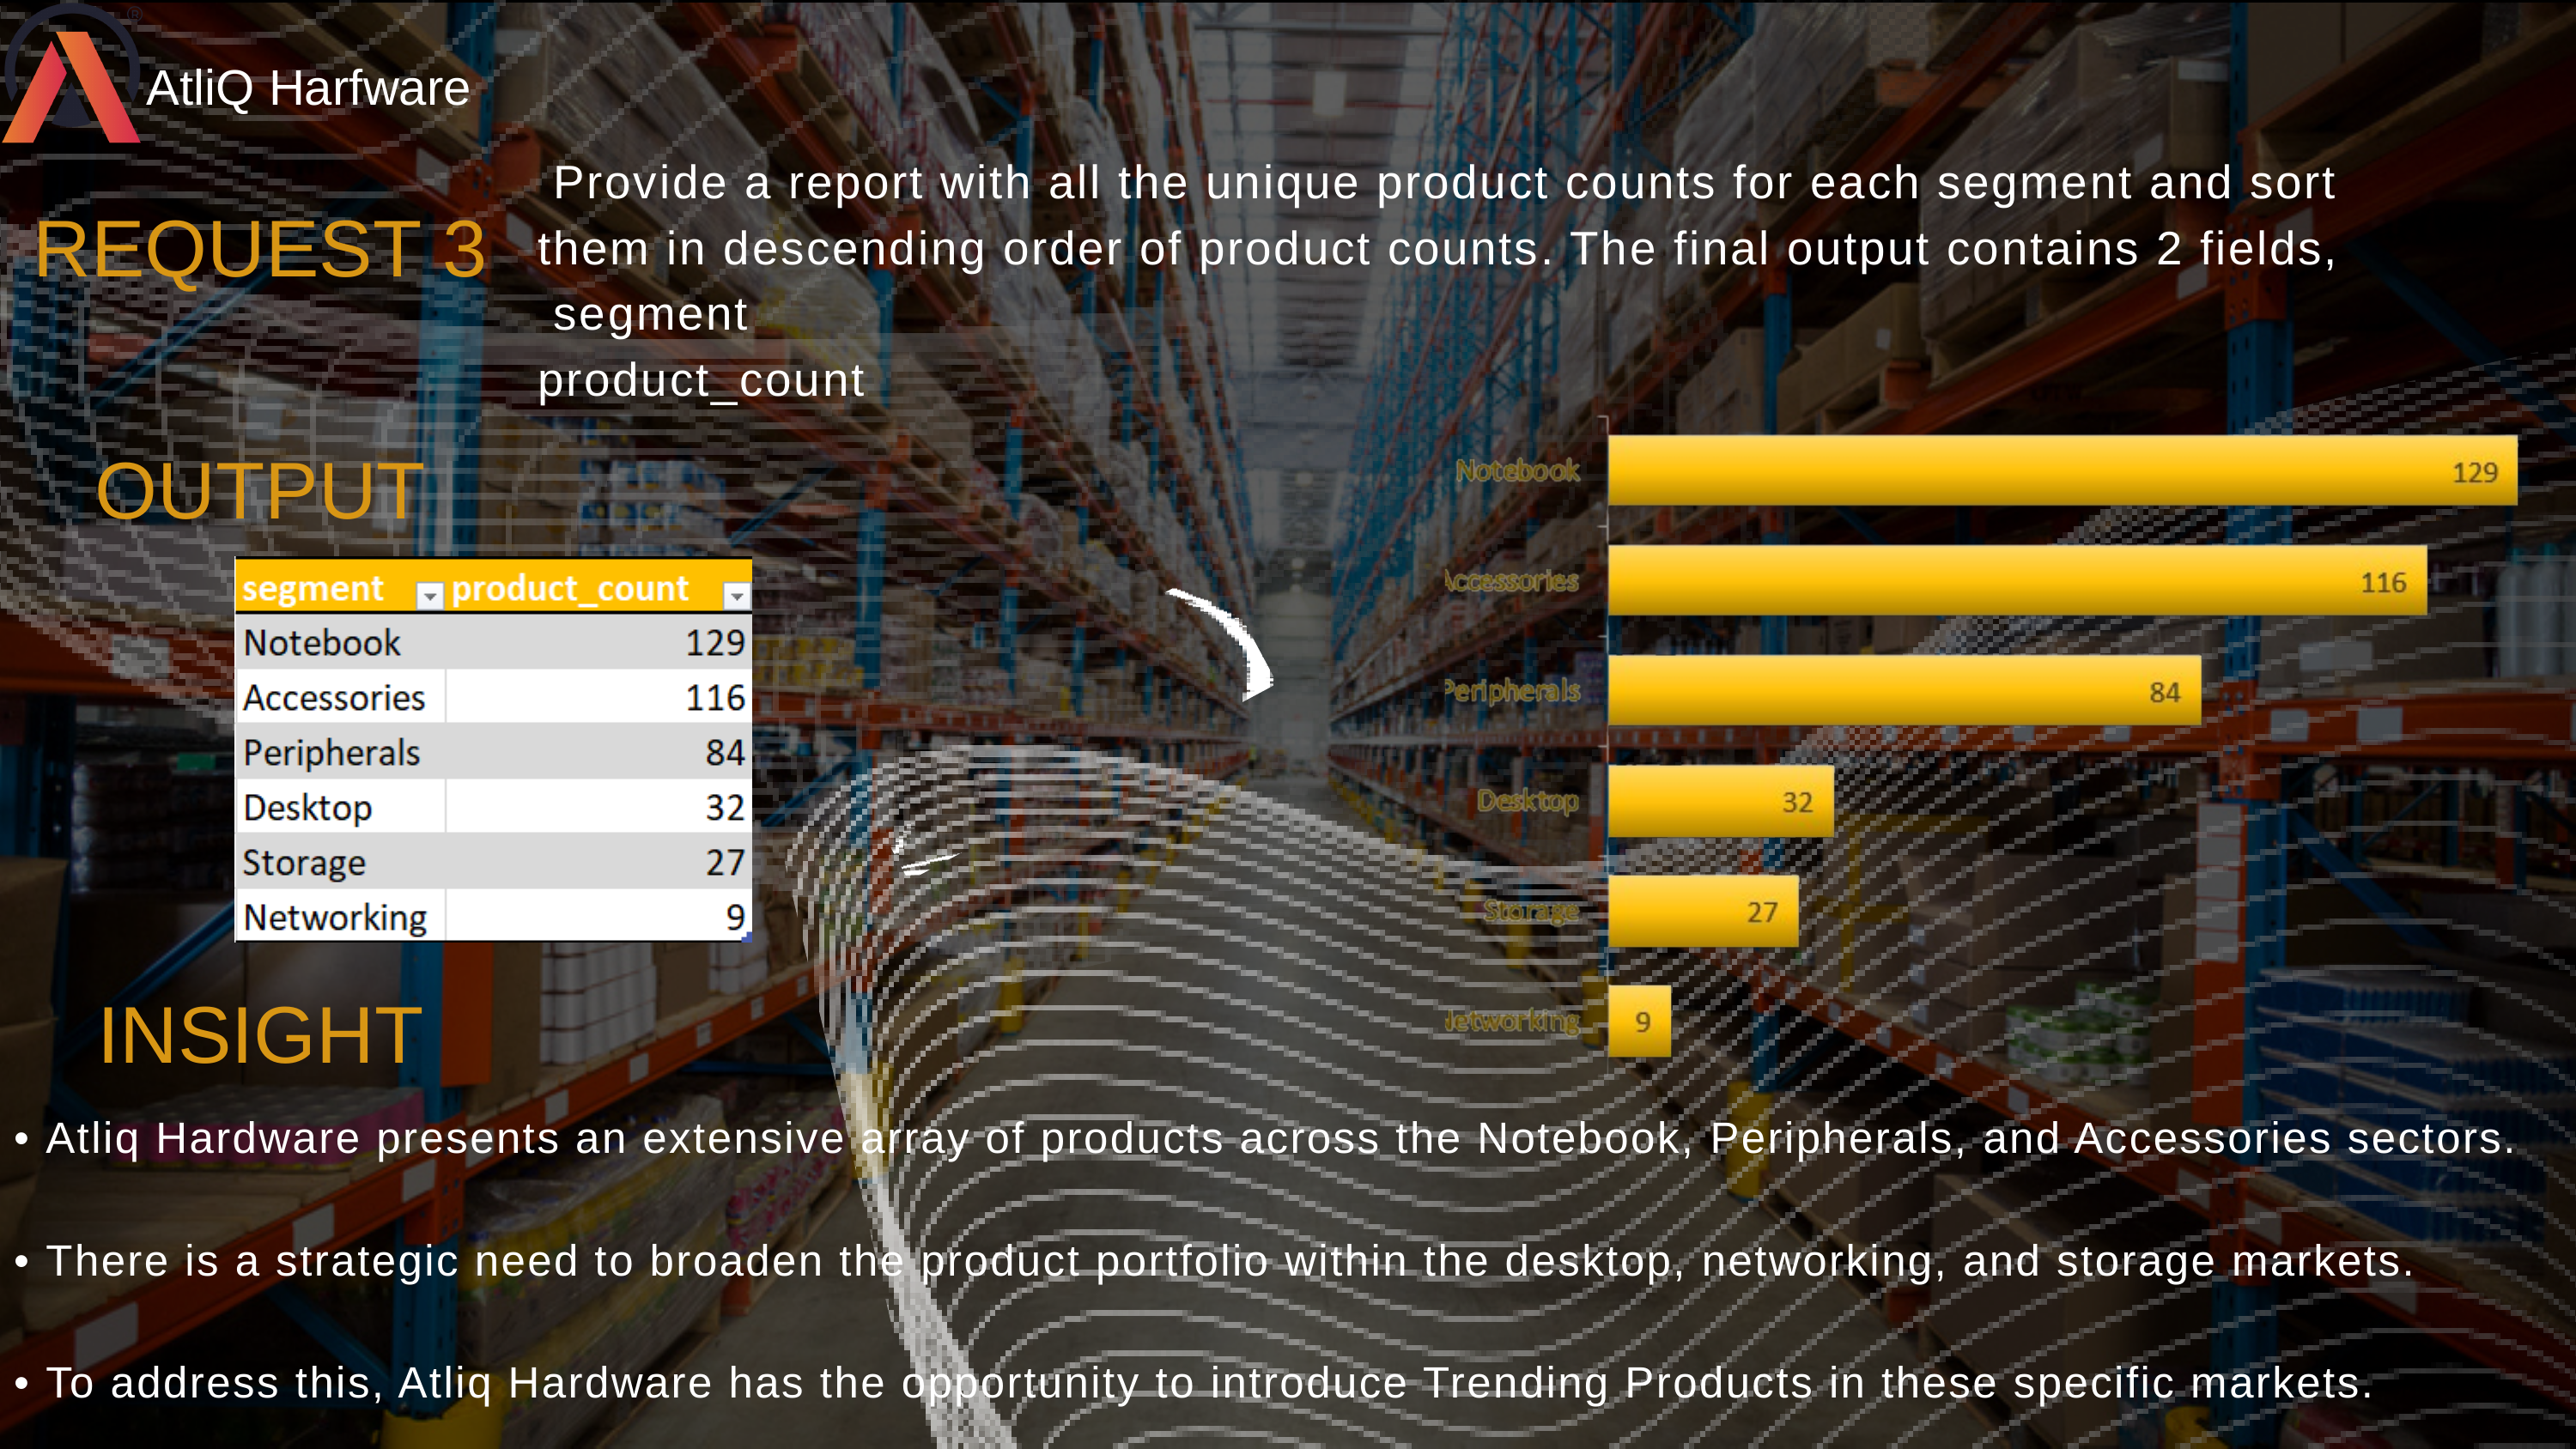

AtliQ Harfware

 Provide a report with all the unique product counts for each segment and sort them in descending order of product counts. The final output contains 2 fields,
 segment
product_count
REQUEST 3

OUTPUT

INSIGHT
• Atliq Hardware presents an extensive array of products across the Notebook, Peripherals, and Accessories sectors.

• There is a strategic need to broaden the product portfolio within the desktop, networking, and storage markets.

• To address this, Atliq Hardware has the opportunity to introduce Trending Products in these specific markets.